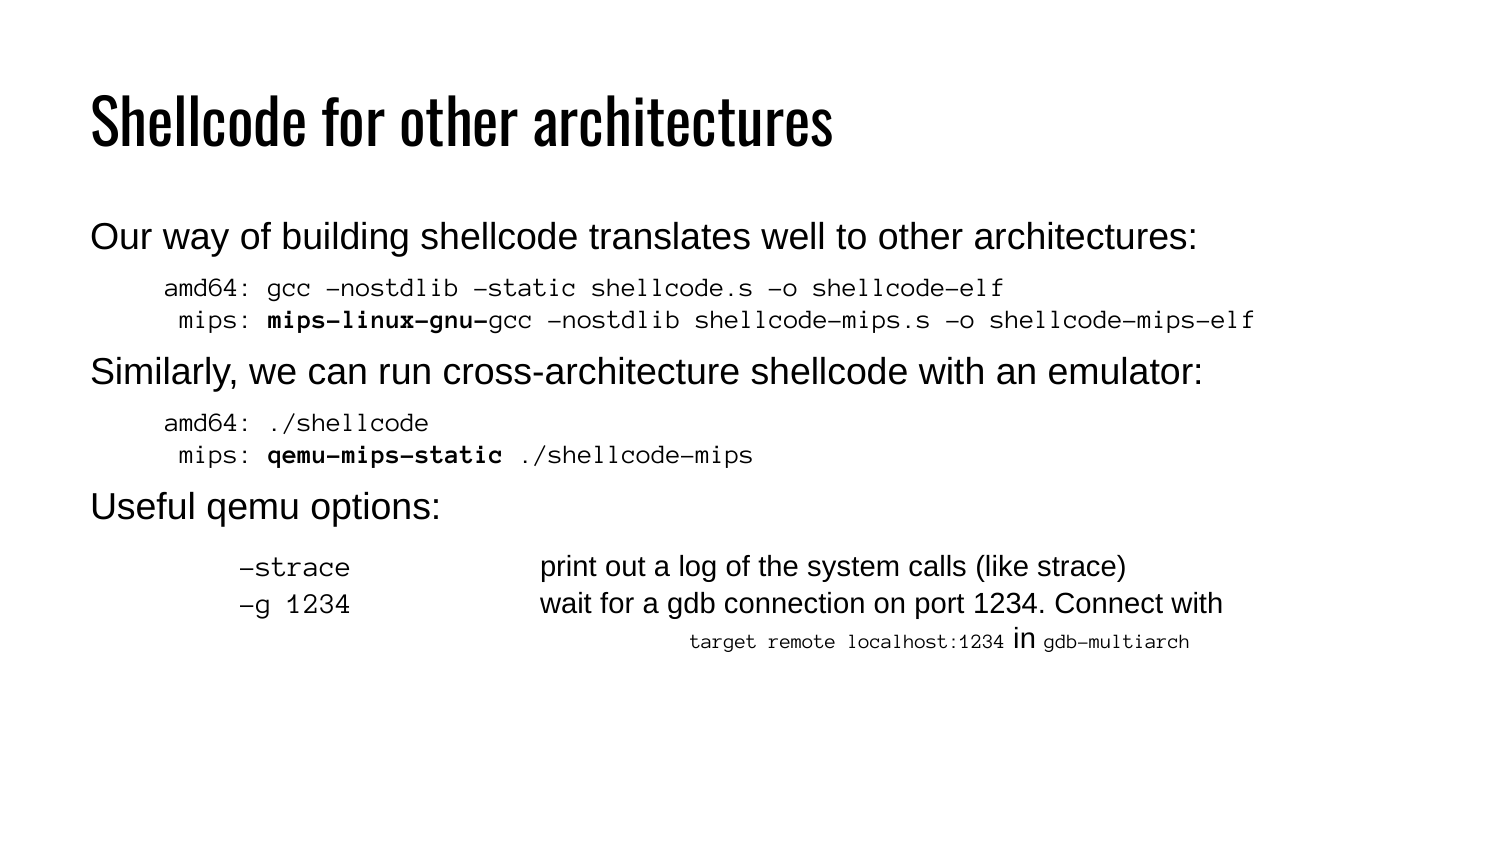

# Shellcode for other architectures
Our way of building shellcode translates well to other architectures:
amd64: gcc -nostdlib -static shellcode.s -o shellcode-elf
 mips: mips-linux-gnu-gcc -nostdlib shellcode-mips.s -o shellcode-mips-elf
Similarly, we can run cross-architecture shellcode with an emulator:
amd64: ./shellcode
 mips: qemu-mips-static ./shellcode-mips
Useful qemu options:
	-strace		print out a log of the system calls (like strace)
	-g 1234		wait for a gdb connection on port 1234. Connect with
				target remote localhost:1234 in gdb-multiarch